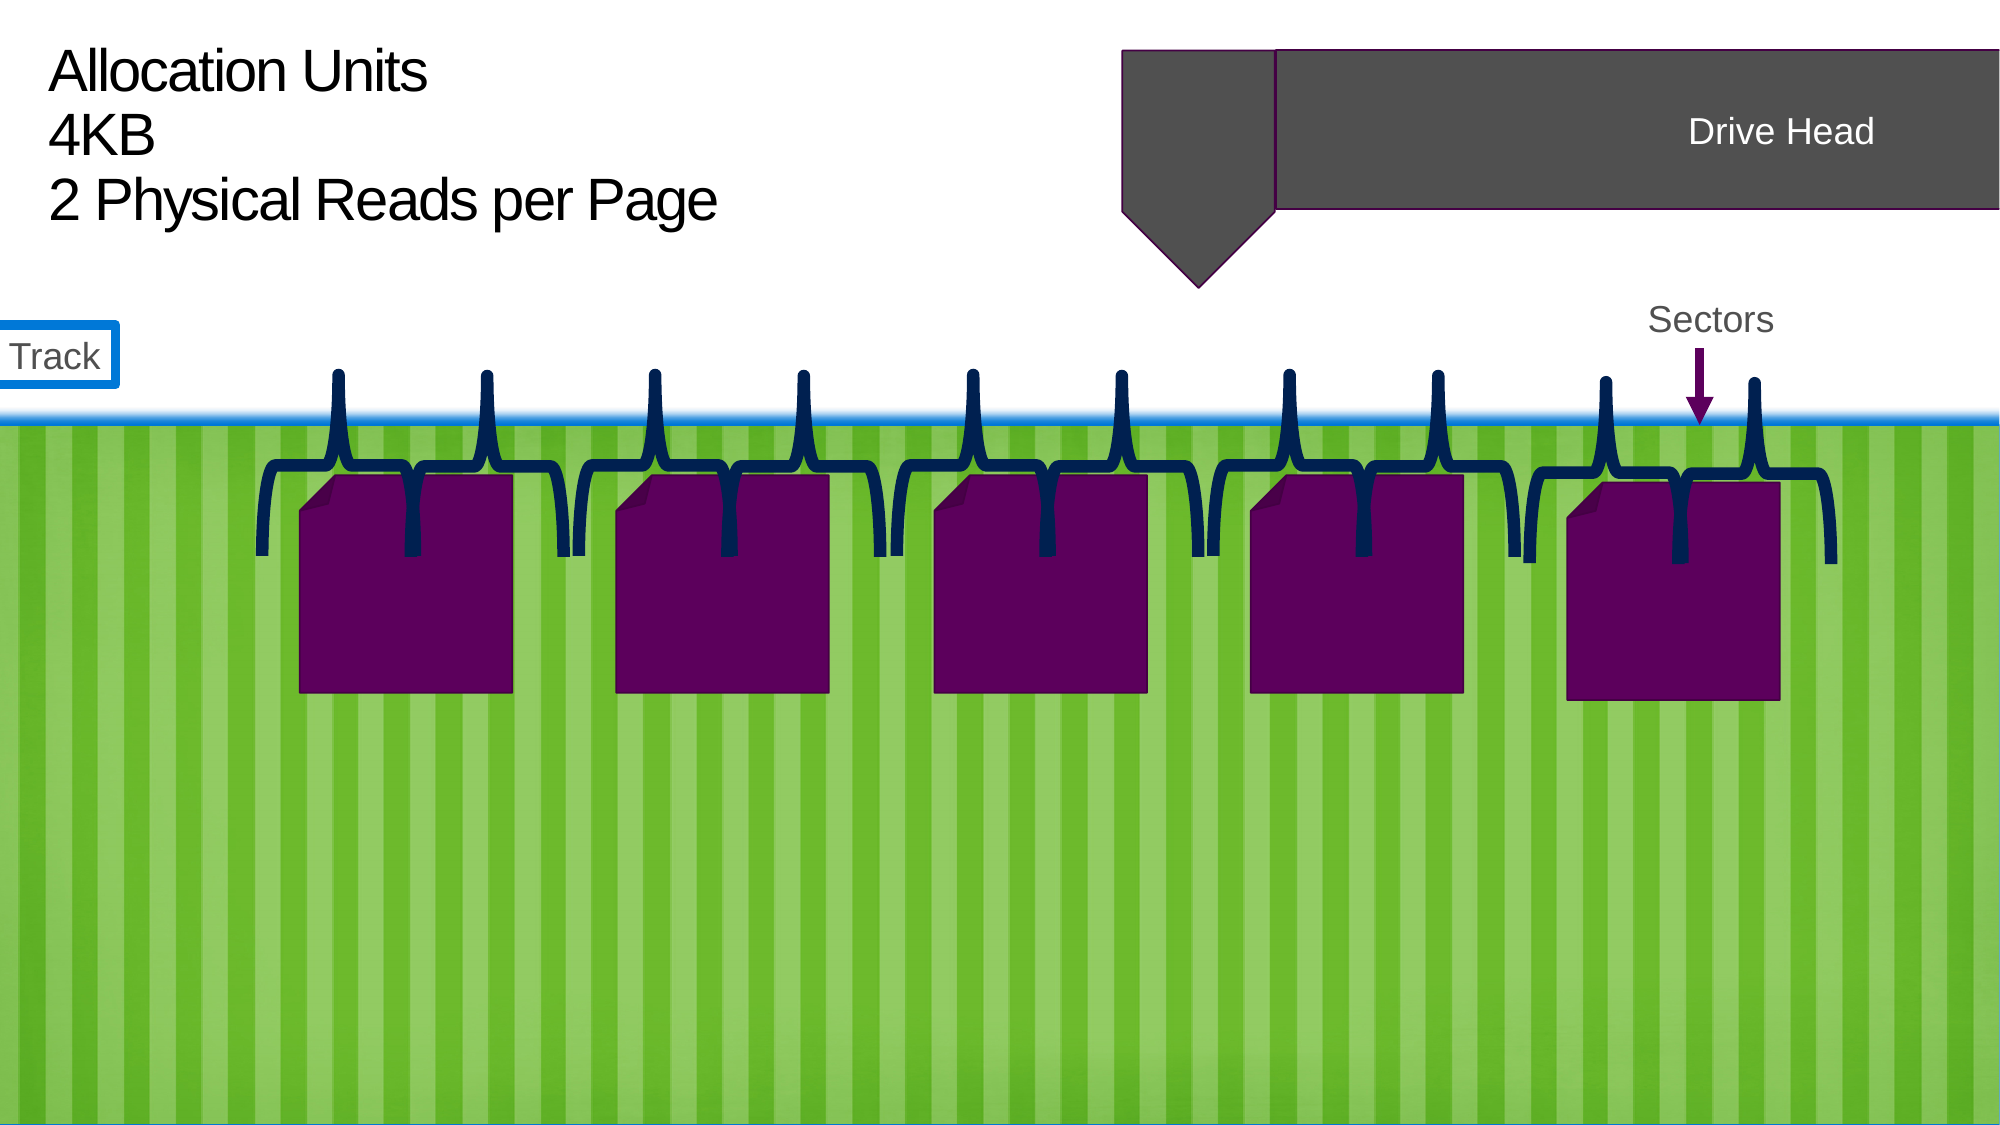

# Allocation Units 4KB 2 Physical Reads per Page
Drive Head

Sectors
Track